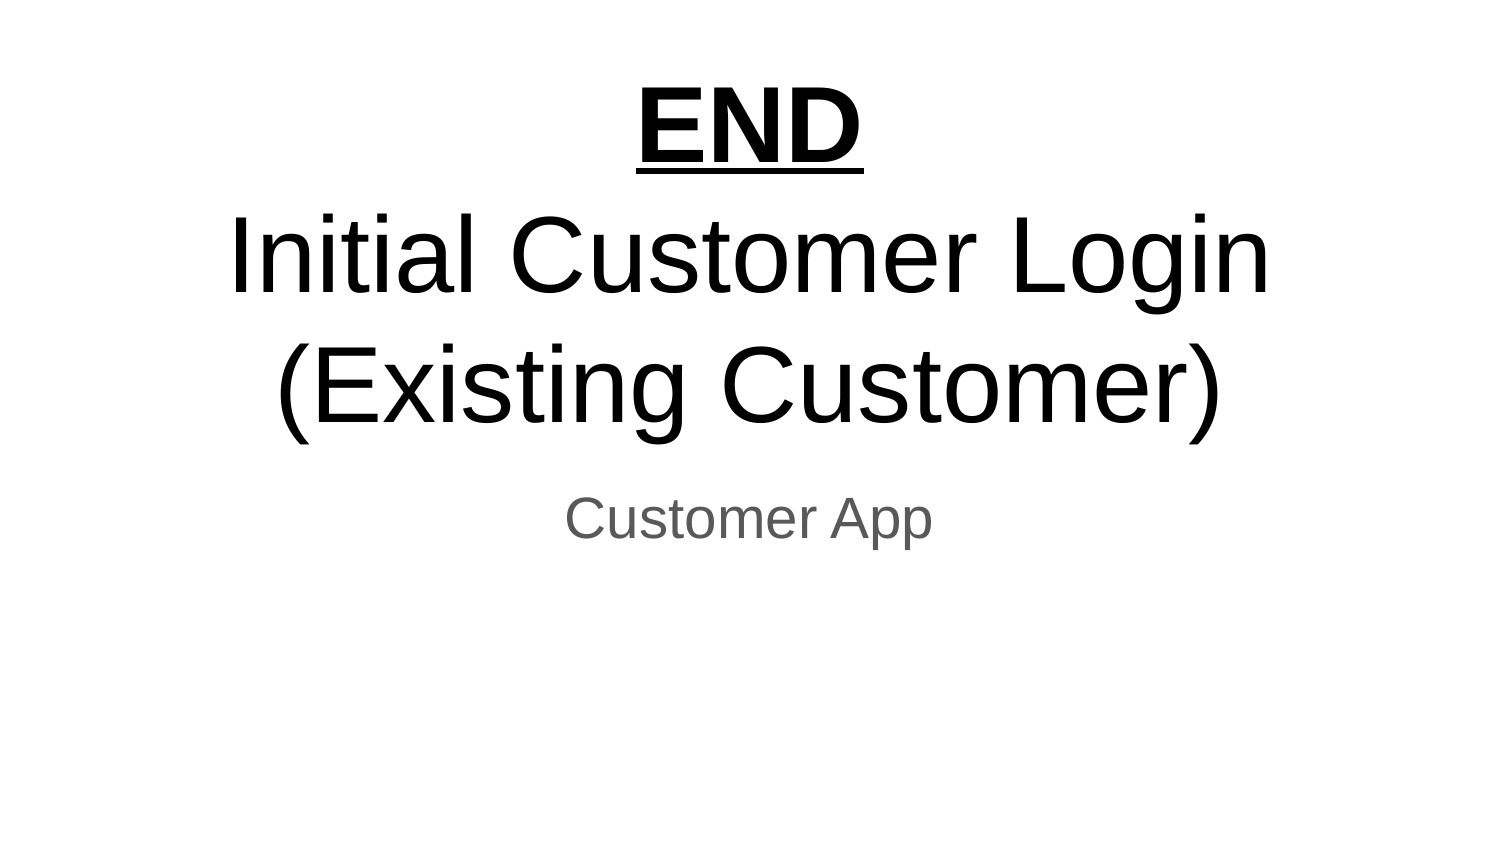

# END
Initial Customer Login (Existing Customer)
Customer App